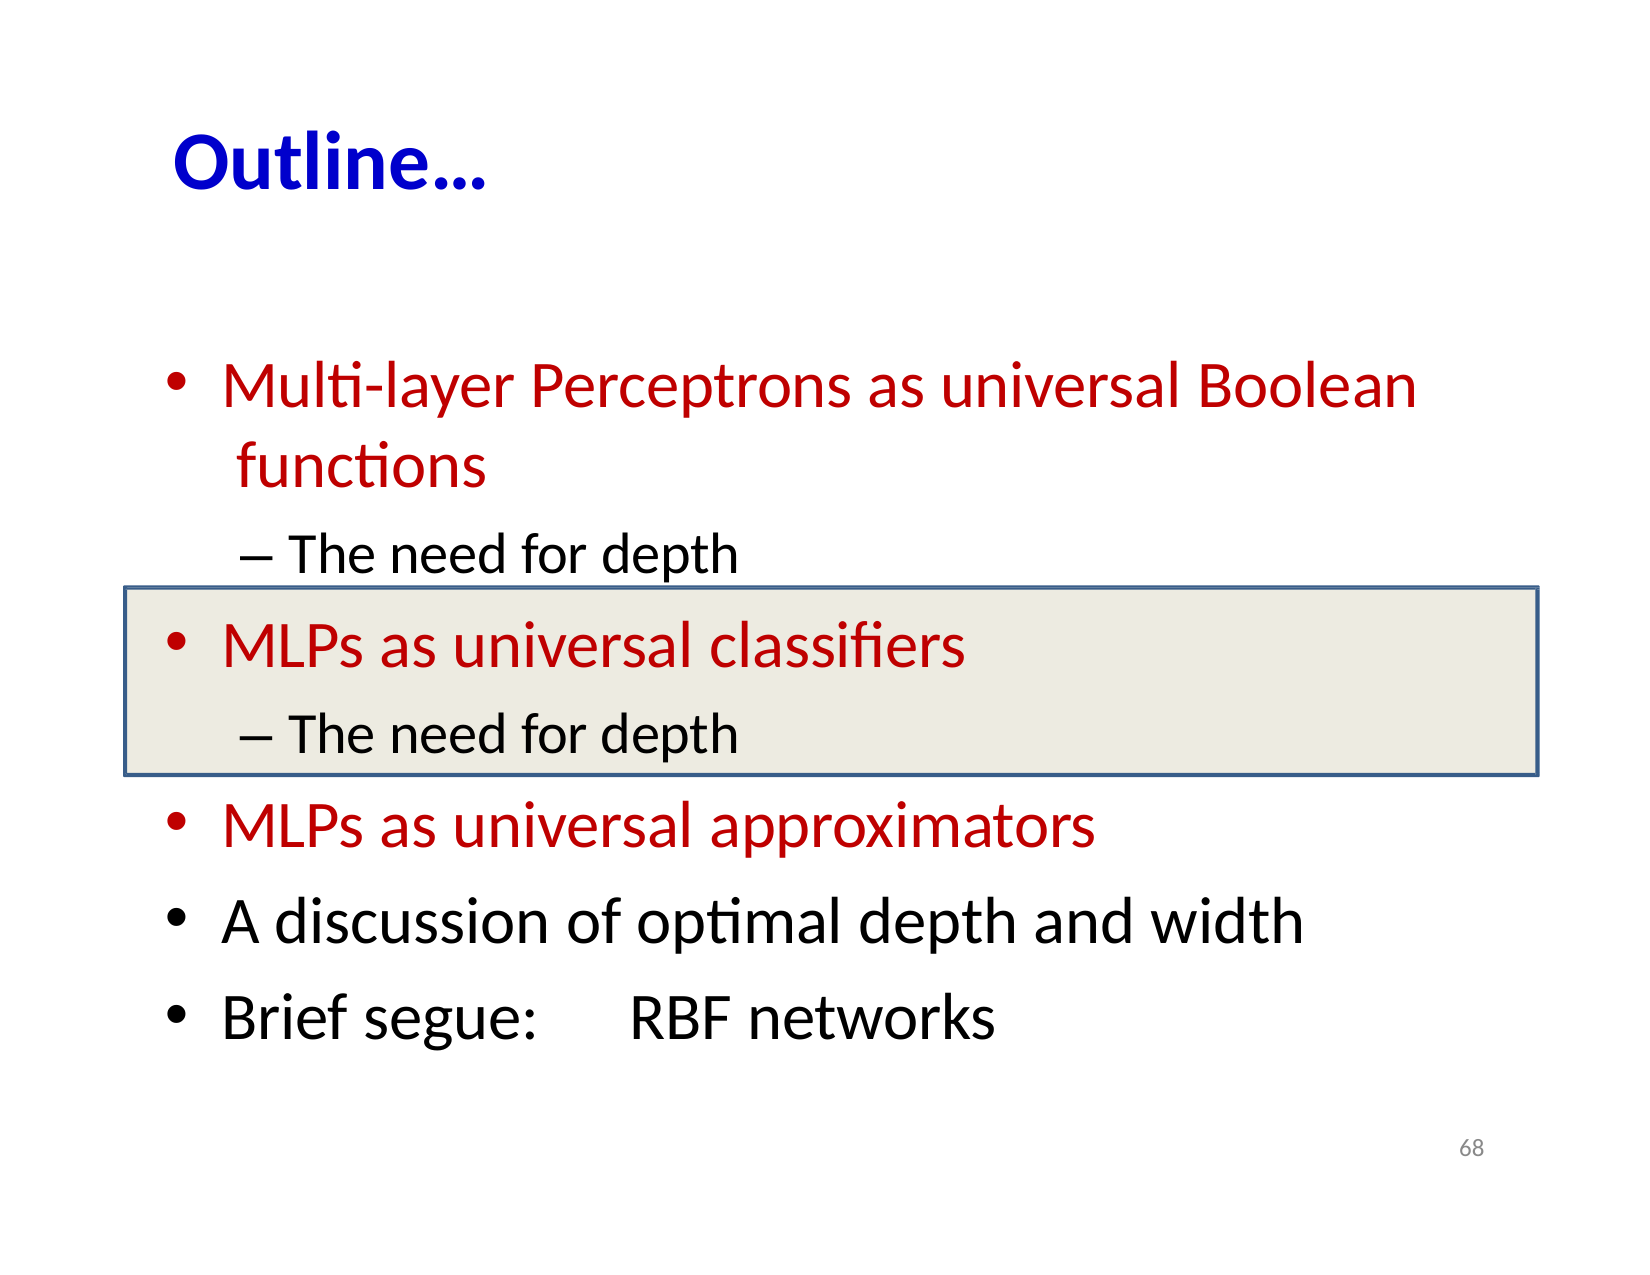

# Outline…
Multi-layer Perceptrons as universal Boolean  functions
– The need for depth

MLPs as universal classifiers
– The need for depth
MLPs as universal approximators
A discussion of optimal depth and width
Brief segue:	RBF networks
68